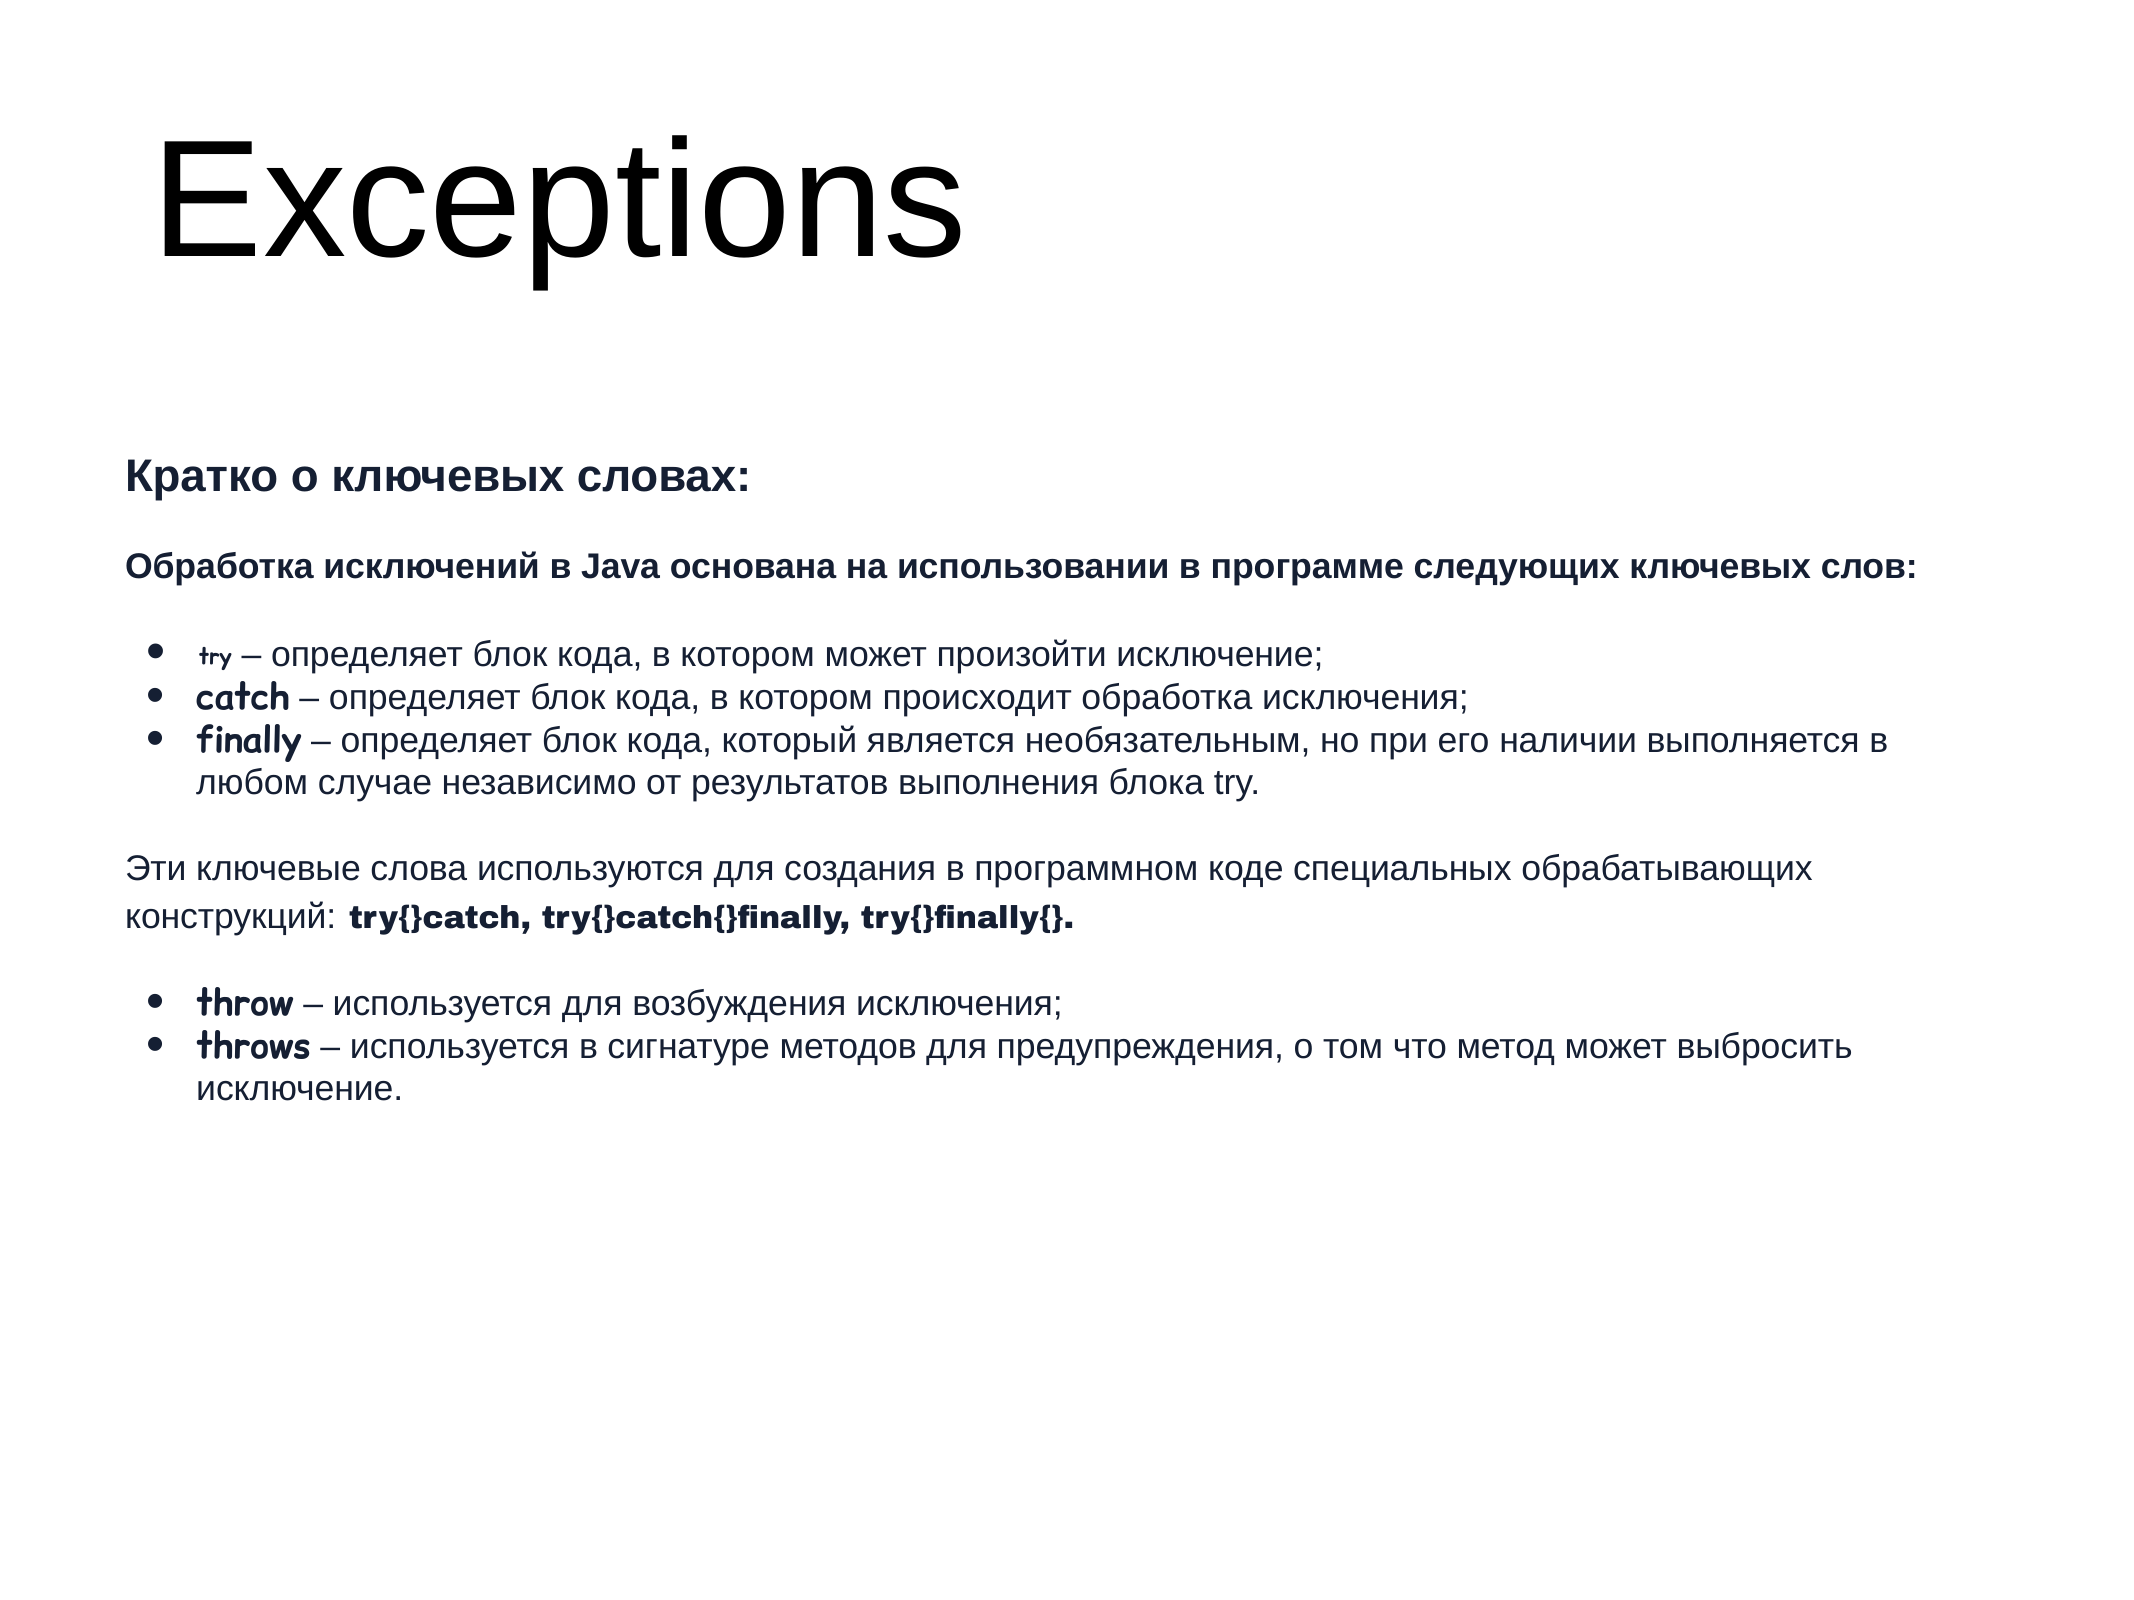

Exceptions
Кратко о ключевых словах:

Обработка исключений в Java основана на использовании в программе следующих ключевых слов:

try – определяет блок кода, в котором может произойти исключение;
catch – определяет блок кода, в котором происходит обработка исключения;
finally – определяет блок кода, который является необязательным, но при его наличии выполняется в любом случае независимо от результатов выполнения блока try.

Эти ключевые слова используются для создания в программном коде специальных обрабатывающих конструкций: try{}catch, try{}catch{}finally, try{}finally{}.

throw – используется для возбуждения исключения;
throws – используется в сигнатуре методов для предупреждения, о том что метод может выбросить исключение.